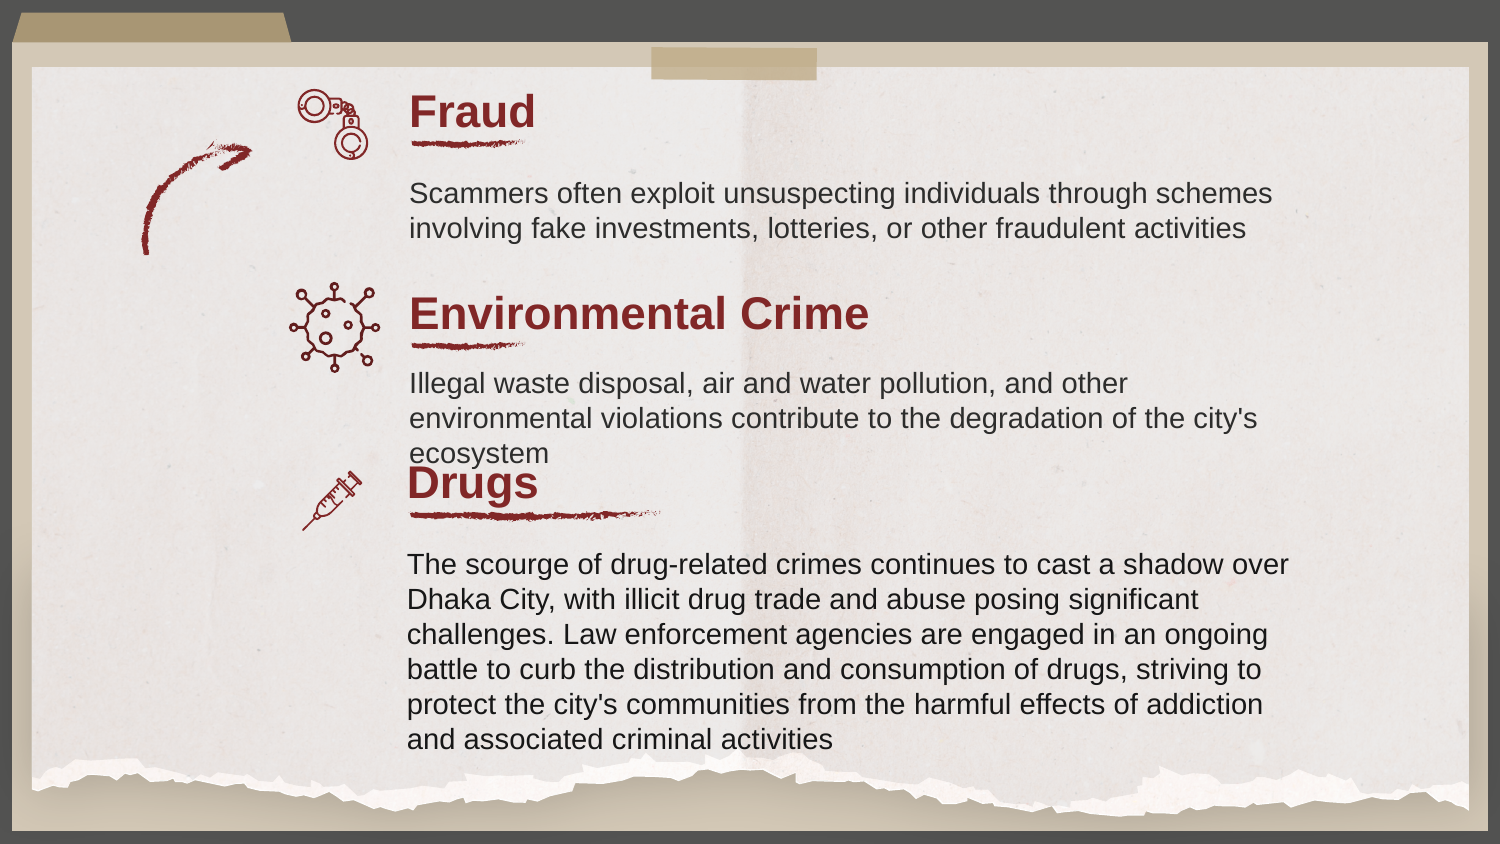

Fraud

Scammers often exploit unsuspecting individuals through schemes involving fake investments, lotteries, or other fraudulent activities

Environmental Crime

Illegal waste disposal, air and water pollution, and other environmental violations contribute to the degradation of the city's ecosystem

Drugs

The scourge of drug-related crimes continues to cast a shadow over Dhaka City, with illicit drug trade and abuse posing significant challenges. Law enforcement agencies are engaged in an ongoing battle to curb the distribution and consumption of drugs, striving to protect the city's communities from the harmful effects of addiction and associated criminal activities